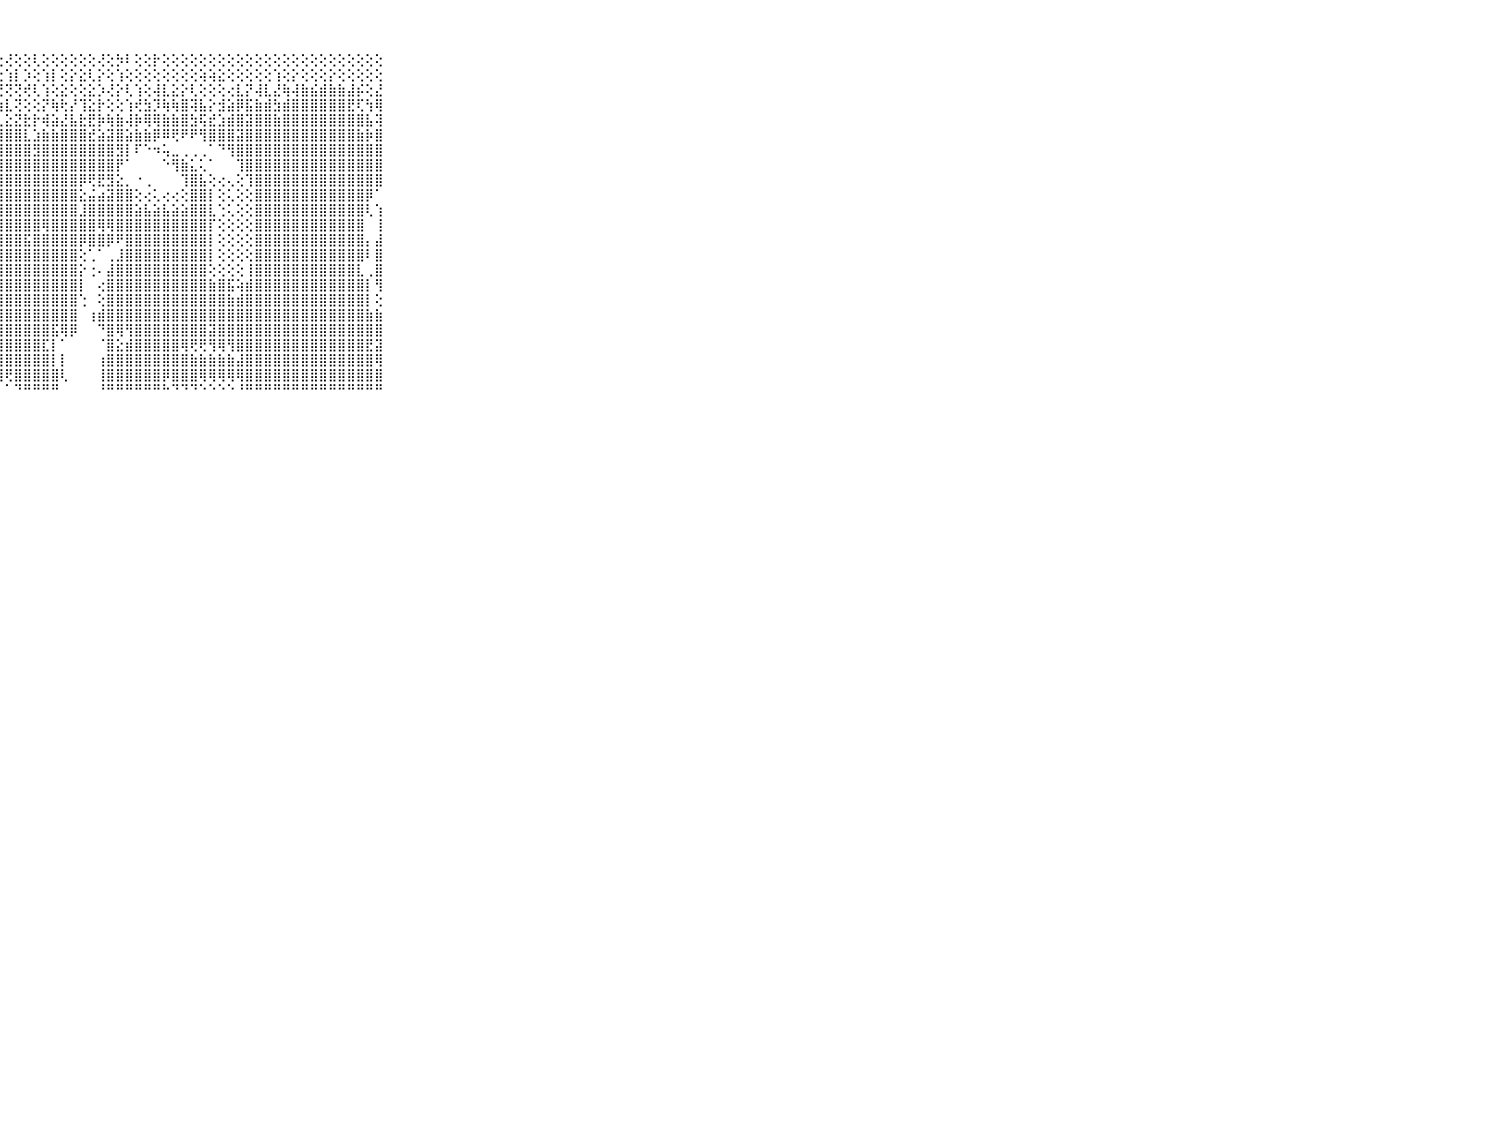

⠀⠀⠀⠀⠀⠀⠀⠀⠀⠀⠀⢕⣱⡇⢕⢕⣞⢳⡏⢕⢇⡝⢱⢝⢕⢗⢕⢕⢜⢕⢕⢇⢕⢕⢕⢕⢕⢕⢜⢕⡳⠇⢕⢕⡗⢕⢕⢕⢕⢕⢕⢕⢕⢕⢕⢕⢕⢕⢕⢕⢕⢕⢕⢕⢕⢕⢕⢕⢕⠀⠀⠀⠀⠀⠀⠀⠀⠀⠀⠀⠀
⠀⠀⠀⠀⠀⠀⠀⠀⠀⠀⠀⣾⢵⣼⣧⣵⣾⡽⣽⣕⡇⢕⢼⢕⢕⡕⢜⢕⢱⡇⡱⢕⢱⡇⢕⡕⣕⢇⡕⢕⢱⢕⢕⢕⢕⢕⢕⢕⢕⢵⢵⣕⢕⢕⢕⢕⢕⢱⢕⡕⢕⢕⢕⡕⢕⢕⢕⢕⢕⠀⠀⠀⠀⠀⠀⠀⠀⠀⠀⠀⠀
⠀⠀⠀⠀⠀⠀⠀⠀⠀⠀⠀⠝⢝⢟⡟⣿⡿⣾⣿⣷⣵⣱⢵⣗⢷⣇⢽⢝⢝⢝⢞⢇⢱⢕⣕⢕⢕⣕⡱⢜⡕⢇⢱⢕⢼⣇⣕⡕⢇⢕⢕⢕⢔⣇⡝⢼⣇⣜⢷⢼⣷⣮⣾⣷⣷⣼⡮⢕⣜⠀⠀⠀⠀⠀⠀⠀⠀⠀⠀⠀⠀
⠀⠀⠀⠀⠀⠀⠀⠀⠀⠀⠀⡁⠕⢕⢑⢕⢿⢿⣯⣿⣿⣯⢯⣇⣕⣗⢕⢷⣇⢝⢕⢕⡝⢷⢗⡜⢹⣕⡗⢕⢕⢱⢞⣳⡹⢷⢷⣿⢽⣧⡕⣺⣵⡿⣯⣷⣾⣳⣾⣿⣿⣿⣿⣿⣿⣟⢏⢳⢿⠀⠀⠀⠀⠀⠀⠀⠀⠀⠀⠀⠀
⠀⠀⠀⠀⠀⠀⠀⠀⠀⠀⠀⢻⣷⣵⡕⢕⢕⢝⣿⣿⣿⣿⣿⣿⣿⢷⢳⣇⣕⣝⣗⡗⢾⣵⣜⣧⣗⣟⡷⢷⣷⢼⡷⢿⢿⣷⣷⣿⣳⢯⣞⣱⣾⣿⣽⣿⣿⣷⣿⣿⣿⣿⣿⣿⣿⣿⣿⣧⢽⠀⠀⠀⠀⠀⠀⠀⠀⠀⠀⠀⠀
⠀⠀⠀⠀⠀⠀⠀⠀⠀⠀⠀⢅⠜⢿⣿⣇⢕⢕⢕⢺⣷⣿⣿⣷⣿⣷⣧⣽⣿⣿⣇⣱⣷⣷⣿⣿⣿⣞⣵⣽⣿⣵⣷⣷⡿⠿⢟⠟⠟⢻⣿⣿⣿⣽⣿⣿⣿⣿⣿⣿⣿⣿⣿⣿⣿⣿⣷⡷⣿⠀⠀⠀⠀⠀⠀⠀⠀⠀⠀⠀⠀
⠀⠀⠀⠀⠀⠀⠀⠀⠀⠀⠀⢔⢔⠅⢻⣿⣷⡕⢕⢕⢿⣷⣿⣿⣿⣿⣿⣿⣿⣿⣿⣻⣿⣿⣿⣿⣿⣿⣿⣿⣻⡇⠏⠑⠲⢥⣀⢀⢀⢀⠁⠙⢻⣿⣿⣿⣿⣿⣿⣿⣿⣿⣿⣿⣿⣿⣿⣿⣿⠀⠀⠀⠀⠀⠀⠀⠀⠀⠀⠀⠀
⠀⠀⠀⠀⠀⠀⠀⠀⠀⠀⠀⢕⢕⢔⢕⢿⣿⣧⢕⢕⢜⣿⣿⣿⣿⣿⣿⣿⣿⣿⣿⣿⣿⣿⣿⣿⣿⣿⣿⣿⡟⠁⠀⠀⠀⠑⢻⣷⣅⢅⠁⠀⠀⢹⣿⣿⣿⣿⣿⣿⣿⣿⣿⣿⣿⣿⣿⣿⣿⠀⠀⠀⠀⠀⠀⠀⠀⠀⠀⠀⠀
⠀⠀⠀⠀⠀⠀⠀⠀⠀⠀⠀⣵⣵⣕⣕⣸⣿⣿⡇⢕⢕⣿⣿⣿⣿⣿⣿⣿⣿⣿⣿⣿⣿⣿⣿⣿⡿⢟⣟⣻⣕⡀⠐⢀⠀⠀⠀⢹⣿⣧⢕⢔⢄⢕⢹⣿⣿⣿⣿⣿⣿⣿⣿⣿⣿⣿⣿⣿⣿⠀⠀⠀⠀⠀⠀⠀⠀⠀⠀⠀⠀
⠀⠀⠀⠀⠀⠀⠀⠀⠀⠀⠀⣿⣿⣿⣿⣿⣿⣿⡇⢕⢕⣿⣿⣿⣿⣿⣿⣿⣿⣿⣿⣿⣿⣿⣿⣿⣕⣬⣴⣽⣿⣿⢕⢔⢅⢔⢔⢕⣿⣿⡇⢕⢅⢕⢕⣿⣿⣿⣿⣿⣿⣿⣿⣿⣿⣿⣿⡿⠁⠀⠀⠀⠀⠀⠀⠀⠀⠀⠀⠀⠀
⠀⠀⠀⠀⠀⠀⠀⠀⠀⠀⠀⣿⣿⣿⣿⣿⣿⣿⡇⢕⢕⣿⣿⣿⣿⣿⣿⣿⣿⣿⣿⣿⣿⣿⣿⣿⣸⣿⣿⣿⣿⣿⣵⣧⣵⣧⣵⣵⣿⣿⣇⢑⢅⢕⢕⣿⣿⣿⣿⣿⣿⣿⣿⣿⣿⣿⣿⢇⢱⠀⠀⠀⠀⠀⠀⠀⠀⠀⠀⠀⠀
⠀⠀⠀⠀⠀⠀⠀⠀⠀⠀⠀⣿⣿⣿⣿⣿⣿⣿⢇⢕⢕⣿⣿⣿⣿⣿⣿⣿⣿⣿⣿⣿⢿⣿⣿⣿⣿⣿⢿⢿⣿⣿⣿⣿⣿⣿⣿⣿⣿⣿⡏⢕⢕⢕⢕⣿⣿⣿⣿⣿⣿⣿⣿⣿⣿⣿⣿⠀⢸⠀⠀⠀⠀⠀⠀⠀⠀⠀⠀⠀⠀
⠀⠀⠀⠀⠀⠀⠀⠀⠀⠀⠀⣿⣿⣿⣿⣿⣿⣿⢕⢕⢱⣿⣿⣿⣿⣿⣿⣿⣿⣿⣯⣿⣿⣿⣿⣿⡿⣿⣿⡿⠟⣿⣿⣿⣿⣿⣿⣿⣿⣿⡇⢕⢕⢕⢕⣿⣿⣿⣿⣿⣿⣿⣿⣿⣿⣿⣿⡄⣼⠀⠀⠀⠀⠀⠀⠀⠀⠀⠀⠀⠀
⠀⠀⠀⠀⠀⠀⠀⠀⠀⠀⠀⣿⣿⣿⣿⣿⣿⢿⢕⢕⢸⣿⣿⣿⣿⣿⣿⣿⣿⣿⣿⣿⣿⣿⣿⣿⢕⢁⠁⢀⣸⣿⣿⣿⣿⣿⣿⣿⣿⣿⡇⢕⢕⢕⢕⣿⣿⣿⣿⣿⣿⣿⣿⣿⣿⣿⣿⠇⣿⠀⠀⠀⠀⠀⠀⠀⠀⠀⠀⠀⠀
⠀⠀⠀⠀⠀⠀⠀⠀⠀⠀⠀⣿⣿⣿⣿⣿⡿⢕⢑⢑⣿⣿⣿⣿⣿⣿⣿⣿⣿⣿⣿⣿⣿⣿⣿⣿⡕⢐⠄⣼⣿⣿⣿⣿⣿⣿⣿⣿⣿⣿⢕⢕⢕⢕⢸⣿⣿⣿⣿⣿⣿⣿⣿⣿⣿⣿⣇⢀⣿⠀⠀⠀⠀⠀⠀⠀⠀⠀⠀⠀⠀
⠀⠀⠀⠀⠀⠀⠀⠀⠀⠀⠀⣿⣿⣿⣿⣿⡏⢕⢑⢔⣿⣿⣿⣿⣿⣿⣿⣿⣿⣿⣿⣿⣿⣿⣿⣿⡇⠀⢔⣿⣿⣿⣿⣿⣿⣿⣿⣿⣿⣿⣷⣿⣯⢵⣾⣿⣿⣿⣿⣿⣿⣿⣿⣿⣿⣿⣿⡇⢻⠀⠀⠀⠀⠀⠀⠀⠀⠀⠀⠀⠀
⠀⠀⠀⠀⠀⠀⠀⠀⠀⠀⠀⣿⣿⣿⣿⣿⢕⢕⢑⢕⣿⣿⣿⣿⣿⣿⣿⣿⣿⣿⣿⣿⣿⣿⣿⣿⢑⠀⢕⣿⣿⣿⣿⣿⣿⣿⣿⣿⣿⣿⣿⣿⣷⣾⣿⣿⣿⣿⣿⣿⣿⣿⣿⣿⣿⣿⣿⡇⢕⠀⠀⠀⠀⠀⠀⠀⠀⠀⠀⠀⠀
⠀⠀⠀⠀⠀⠀⠀⠀⠀⠀⠀⣿⣿⣿⣿⣿⢕⢕⢑⢸⣿⣿⣿⣿⣿⣿⣿⣿⣿⣿⣿⣿⣿⣿⣿⣿⠀⢰⣾⣿⣿⣿⣿⣿⣿⣿⣿⣿⣿⣿⣿⣿⣿⣿⣿⣿⣿⣿⣿⣿⣿⣿⣿⣿⣿⣿⣿⣷⣷⠀⠀⠀⠀⠀⠀⠀⠀⠀⠀⠀⠀
⠀⠀⠀⠀⠀⠀⠀⠀⠀⠀⠀⣿⣿⣿⣿⣿⢕⢕⠀⢸⣿⣿⣿⣿⣿⣿⣿⣿⣿⣿⣿⣿⣿⣯⢿⡿⠀⠀⠙⣿⢿⢻⣿⣿⣿⣿⣿⣿⣿⣿⣽⣿⣿⣿⣿⣿⣿⣿⣿⣿⣿⣿⣿⣿⣿⣿⣿⣿⣿⠀⠀⠀⠀⠀⠀⠀⠀⠀⠀⠀⠀
⠀⠀⠀⠀⠀⠀⠀⠀⠀⠀⠀⣿⣿⣿⣿⡿⢕⢕⠕⢸⣿⣿⣿⣿⣿⣿⣿⣿⣿⣿⣿⣿⣏⡇⠁⠀⠀⠀⠈⣿⣕⣾⣿⣿⣿⣿⣿⢿⢟⢟⢻⢿⢻⣿⣿⣿⣿⣿⣿⣿⣿⣿⣿⣿⣿⣿⣿⣟⣽⠀⠀⠀⠀⠀⠀⠀⠀⠀⠀⠀⠀
⠀⠀⠀⠀⠀⠀⠀⠀⠀⠀⠀⣿⣿⣿⣿⡗⠕⢕⢑⢸⣿⣿⣿⣿⣿⣿⣿⣿⣿⣿⣿⣿⣿⡇⡇⠀⠀⠀⢰⣿⣿⣿⣿⣿⣿⣿⣿⣿⣷⣷⣷⣷⣷⣼⣿⣿⣿⣿⣿⣿⣿⣿⣿⣿⣿⣿⣿⣿⢿⠀⠀⠀⠀⠀⠀⠀⠀⠀⠀⠀⠀
⠀⠀⠀⠀⠀⠀⠀⠀⠀⠀⠀⢝⢝⢝⢕⢕⠄⢐⠄⢸⣿⣿⣿⡿⢿⢿⣿⣿⢟⣿⣿⣿⣿⣿⢇⠀⠀⠀⢸⣿⣿⣿⣿⣿⣿⡿⣿⣿⣿⢿⢿⢿⢿⢿⣿⣿⣿⣿⣿⣿⣿⣿⣿⣿⣿⣿⣿⣿⣿⠀⠀⠀⠀⠀⠀⠀⠀⠀⠀⠀⠀
⠀⠀⠀⠀⠀⠀⠀⠀⠀⠀⠀⠓⠓⠚⠓⠓⠚⠛⠛⠛⠙⠛⠙⠑⠑⠑⠙⠁⠁⠙⠛⠛⠛⠛⠀⠀⠀⠀⠘⠛⠛⠛⠛⠛⠛⠓⠙⠙⠙⠑⠑⠑⠑⠘⠛⠛⠛⠛⠛⠛⠛⠛⠛⠛⠛⠛⠛⠛⠛⠀⠀⠀⠀⠀⠀⠀⠀⠀⠀⠀⠀